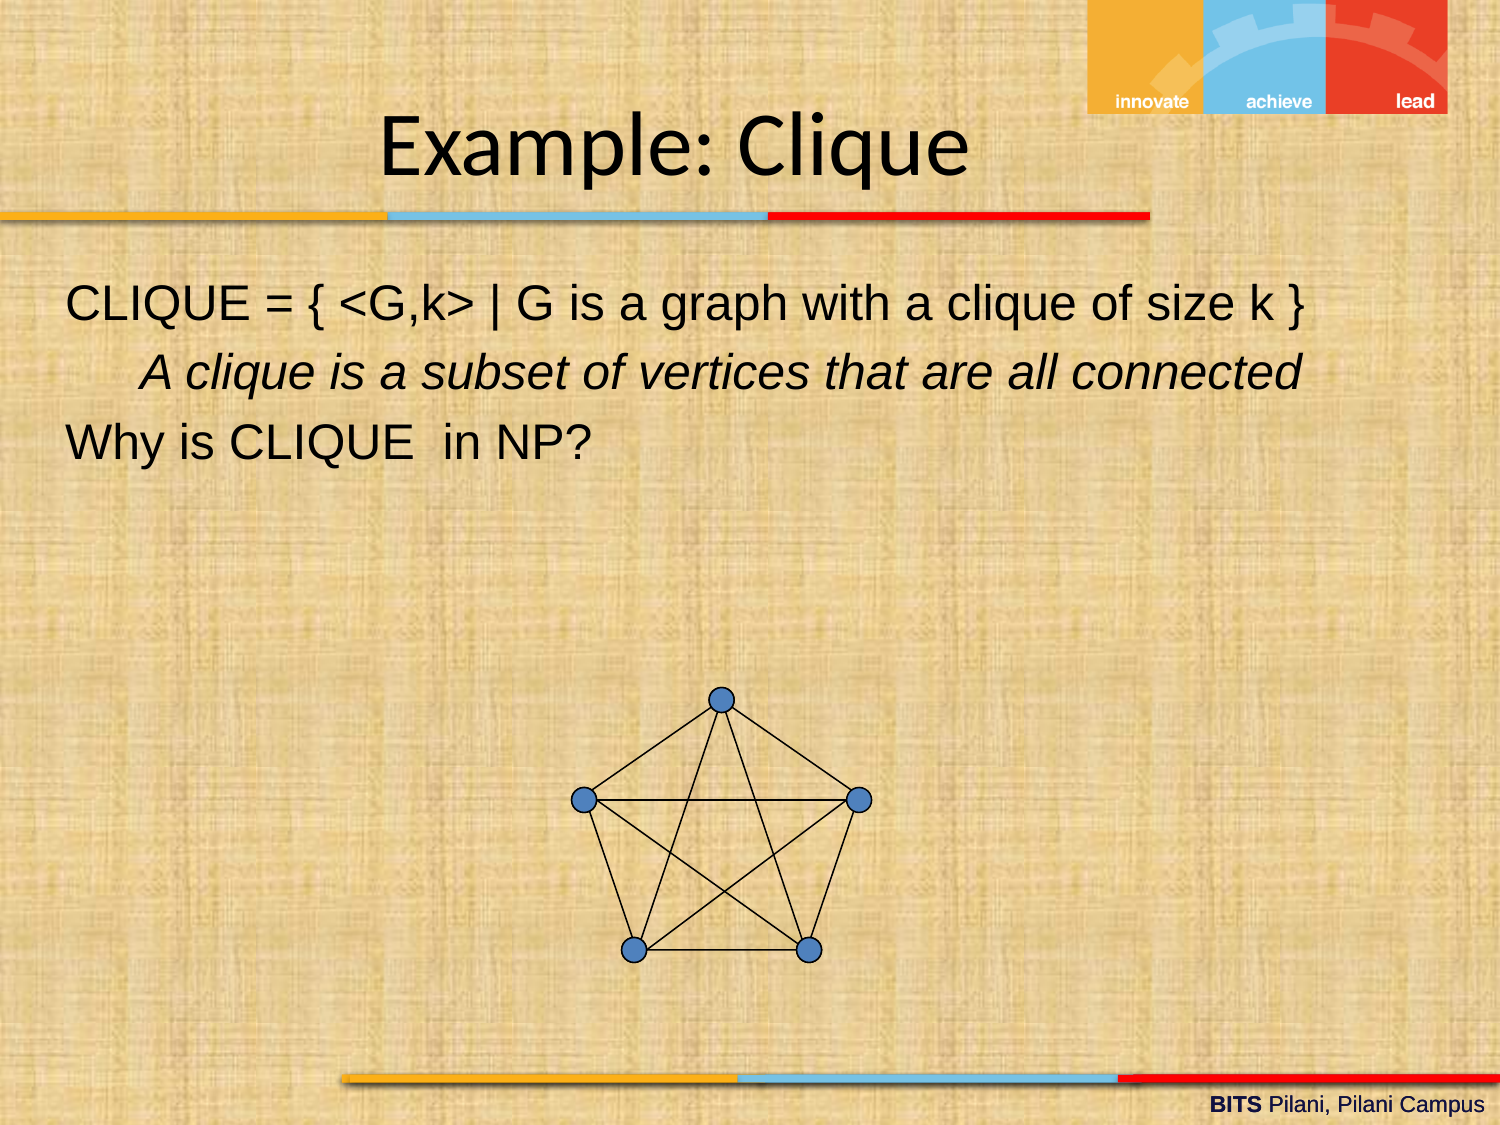

Example: Clique
CLIQUE = { <G,k> | G is a graph with a clique of size k }
A clique is a subset of vertices that are all connected
Why is CLIQUE  in NP?